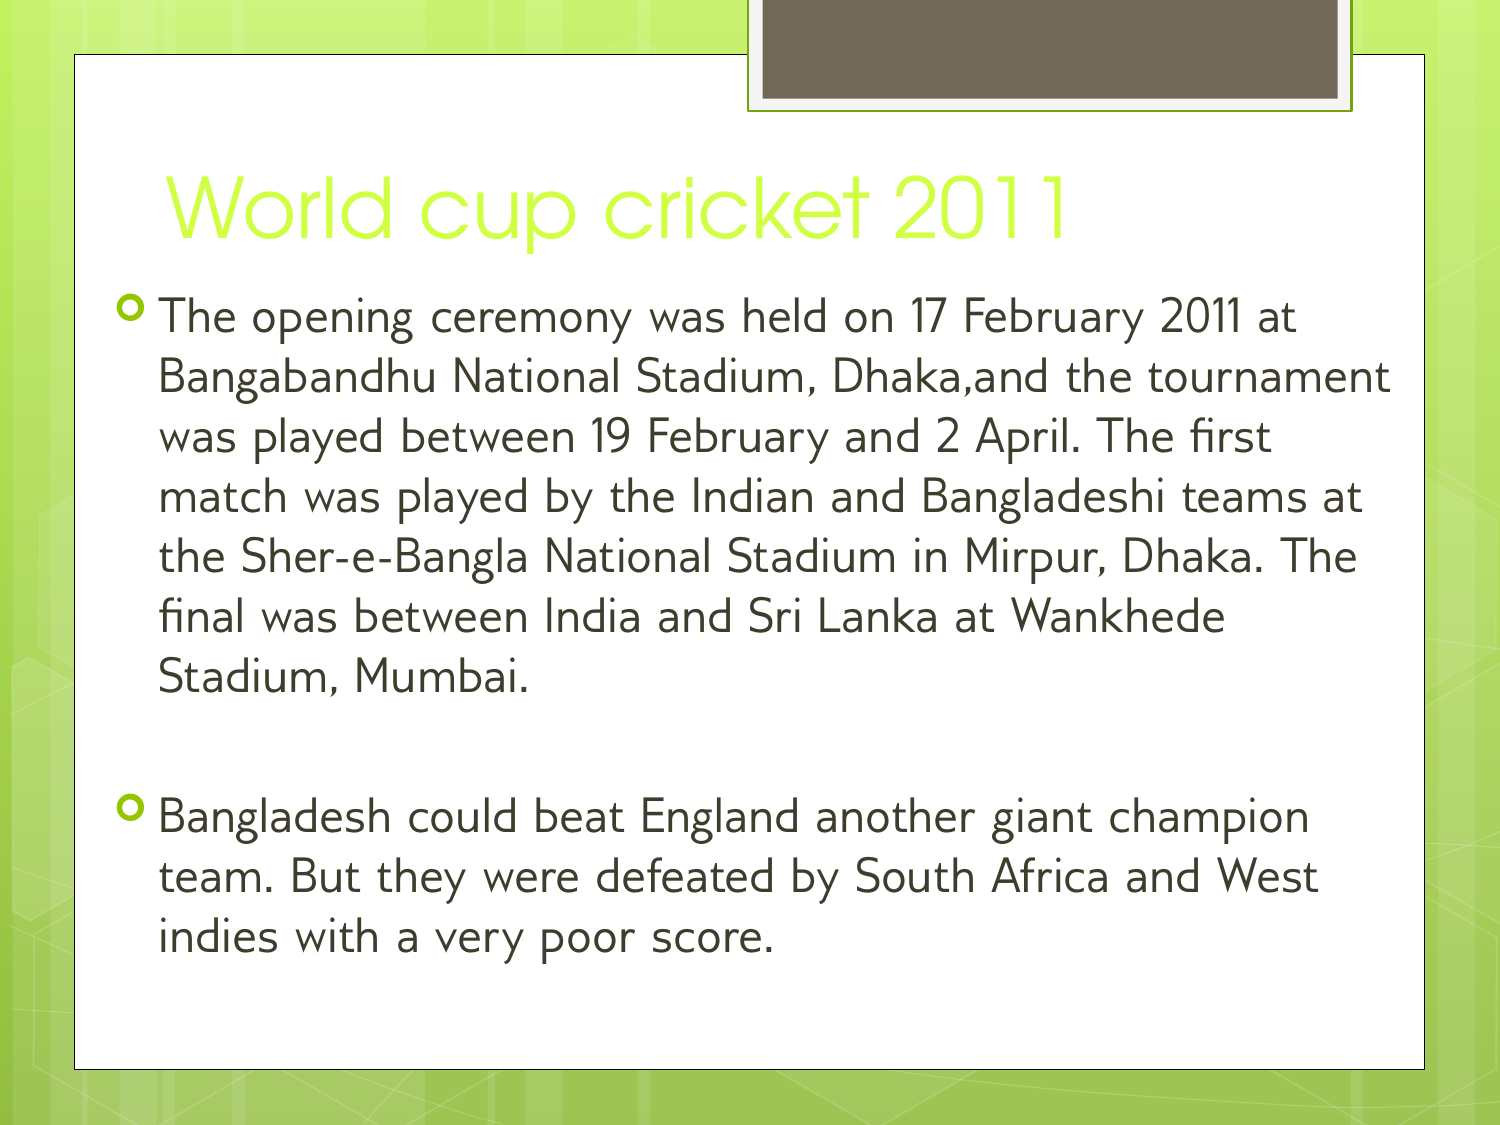

# World cup cricket 2011
The opening ceremony was held on 17 February 2011 at Bangabandhu National Stadium, Dhaka,and the tournament was played between 19 February and 2 April. The first match was played by the Indian and Bangladeshi teams at the Sher-e-Bangla National Stadium in Mirpur, Dhaka. The final was between India and Sri Lanka at Wankhede Stadium, Mumbai.

Bangladesh could beat England another giant champion team. But they were defeated by South Africa and West indies with a very poor score.